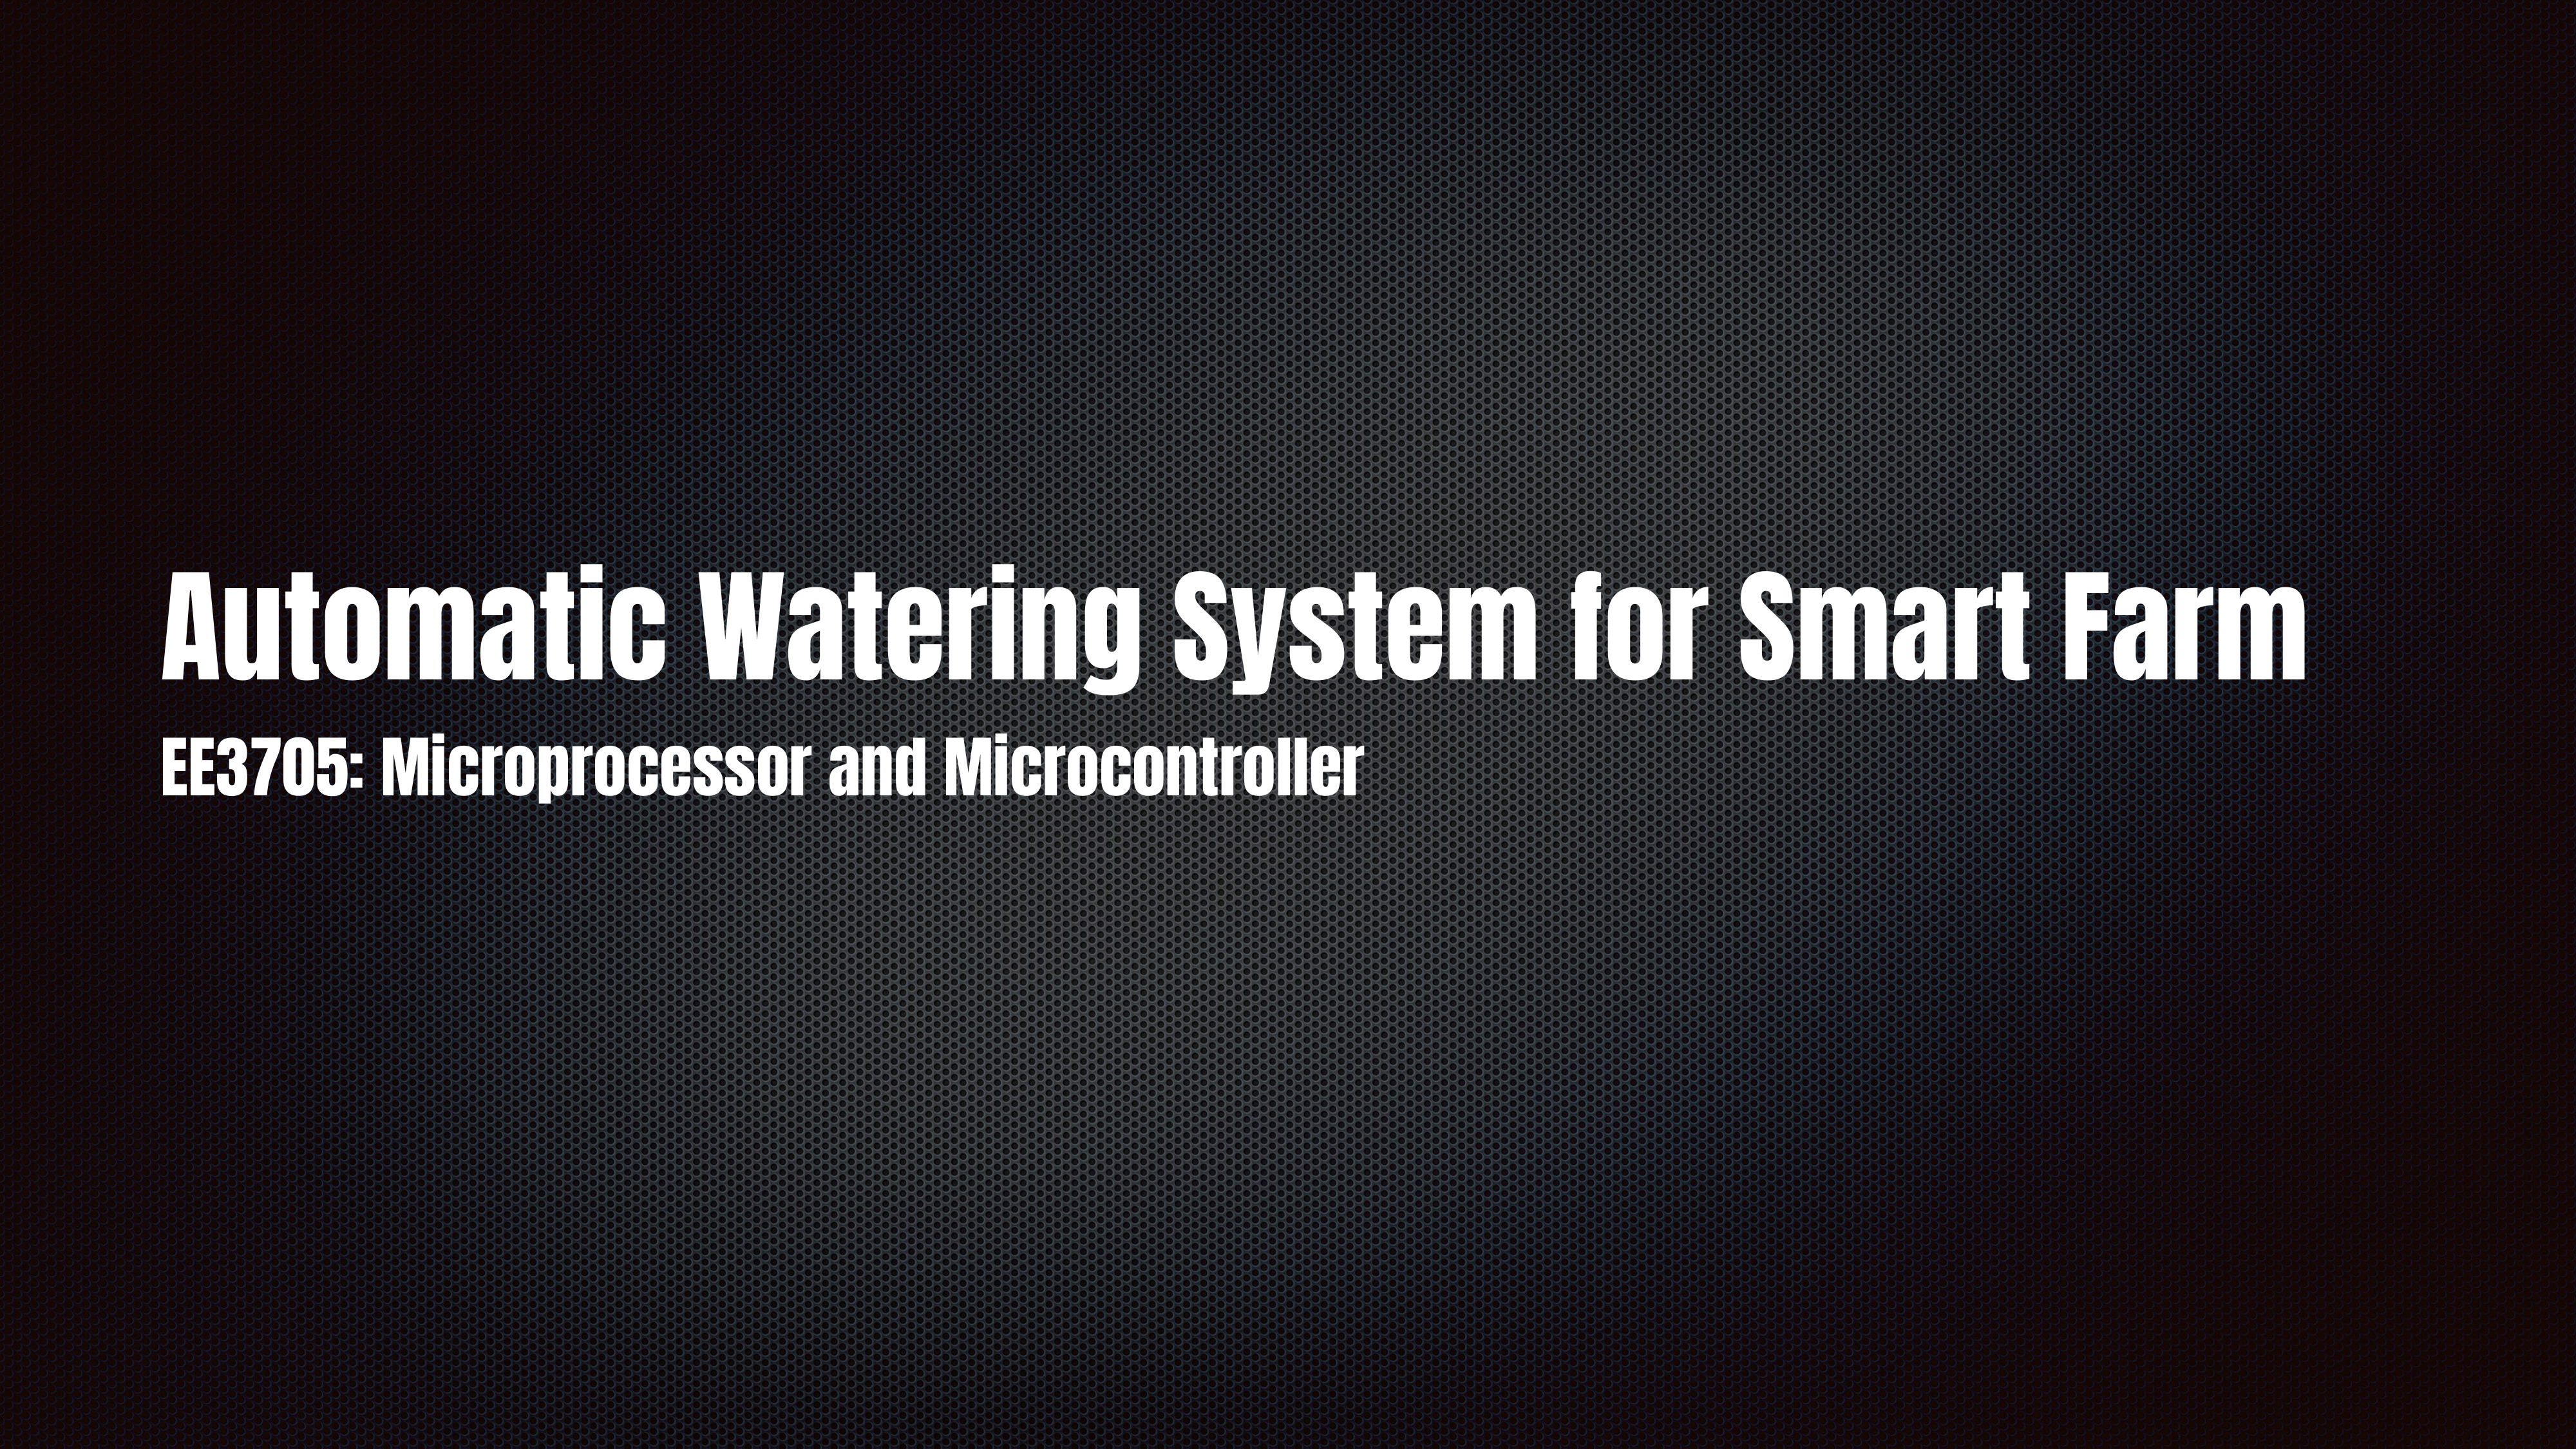

# Automatic Watering System for Smart Farm
EE3705: Microprocessor and Microcontroller